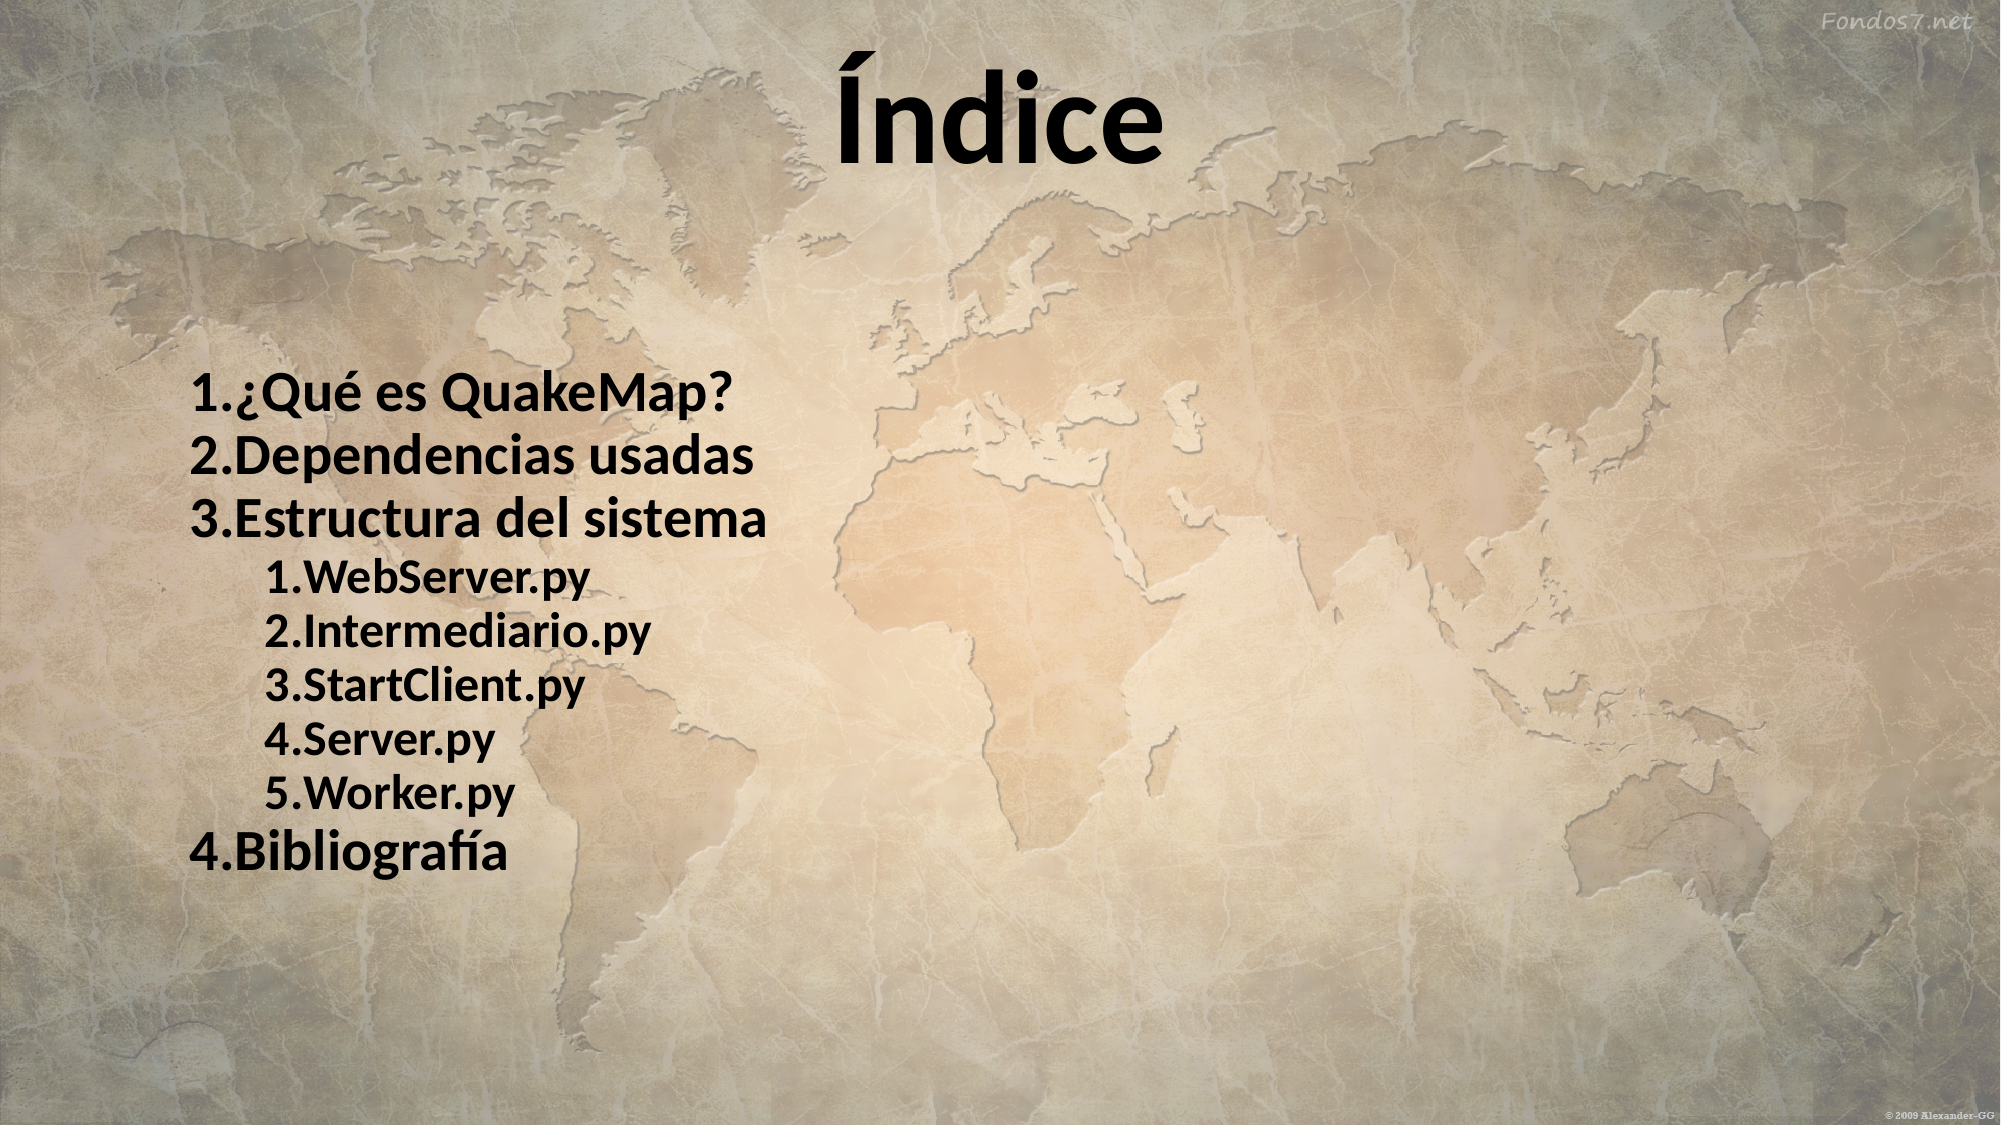

# Índice
¿Qué es QuakeMap?
Dependencias usadas
Estructura del sistema
WebServer.py
Intermediario.py
StartClient.py
Server.py
Worker.py
Bibliografía